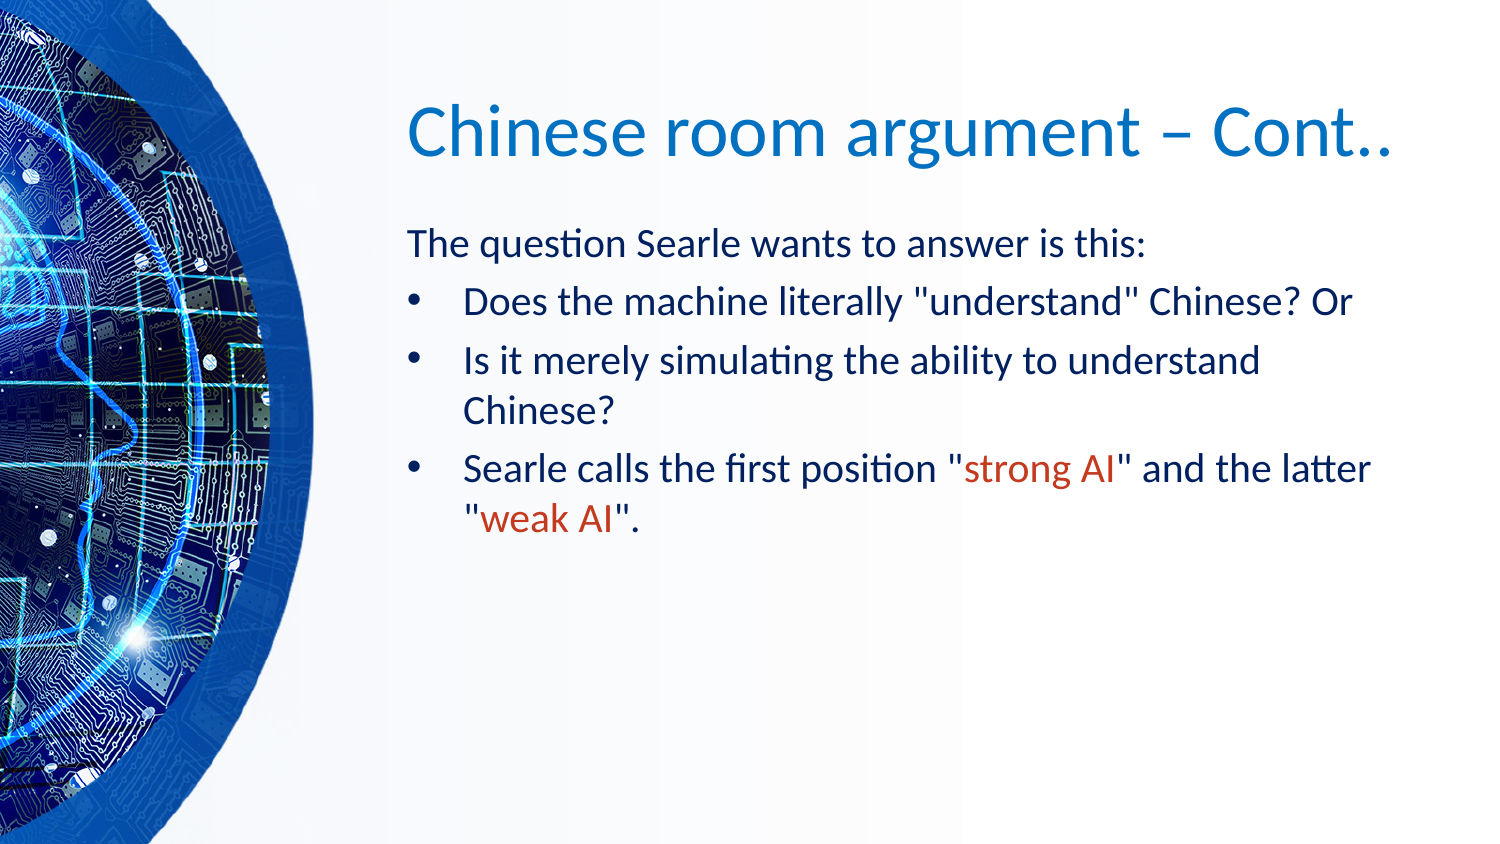

# Chinese room argument – Cont..
The question Searle wants to answer is this:
Does the machine literally "understand" Chinese? Or
Is it merely simulating the ability to understand Chinese?
Searle calls the first position "strong AI" and the latter "weak AI".